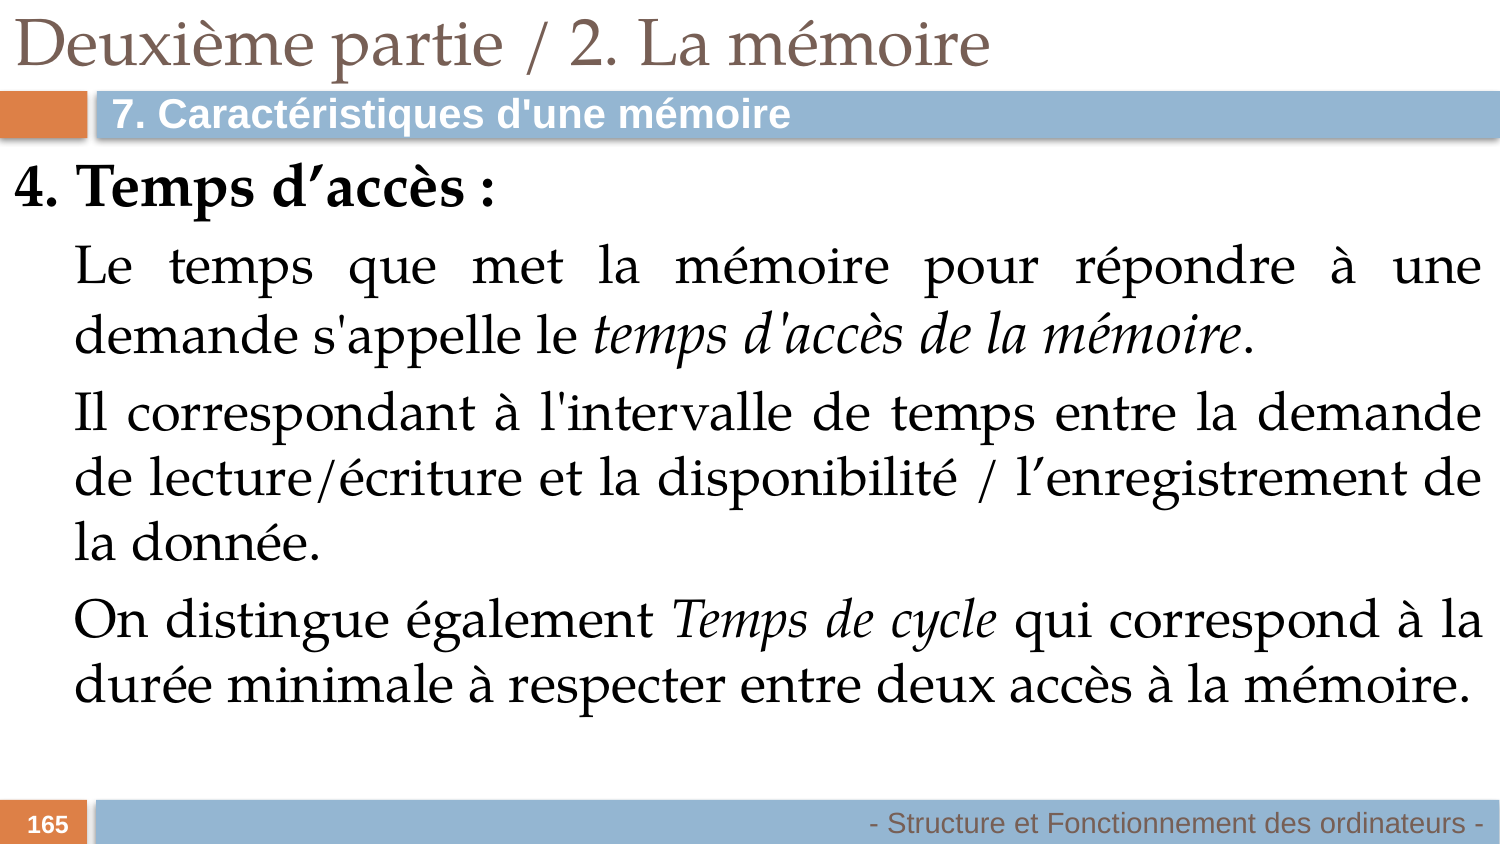

# Deuxième partie / 2. La mémoire
7. Caractéristiques d'une mémoire
4. Temps d’accès :
Le temps que met la mémoire pour répondre à une demande s'appelle le temps d'accès de la mémoire.
Il correspondant à l'intervalle de temps entre la demande de lecture/écriture et la disponibilité / l’enregistrement de la donnée.
On distingue également Temps de cycle qui correspond à la durée minimale à respecter entre deux accès à la mémoire.

- Structure et Fonctionnement des ordinateurs -